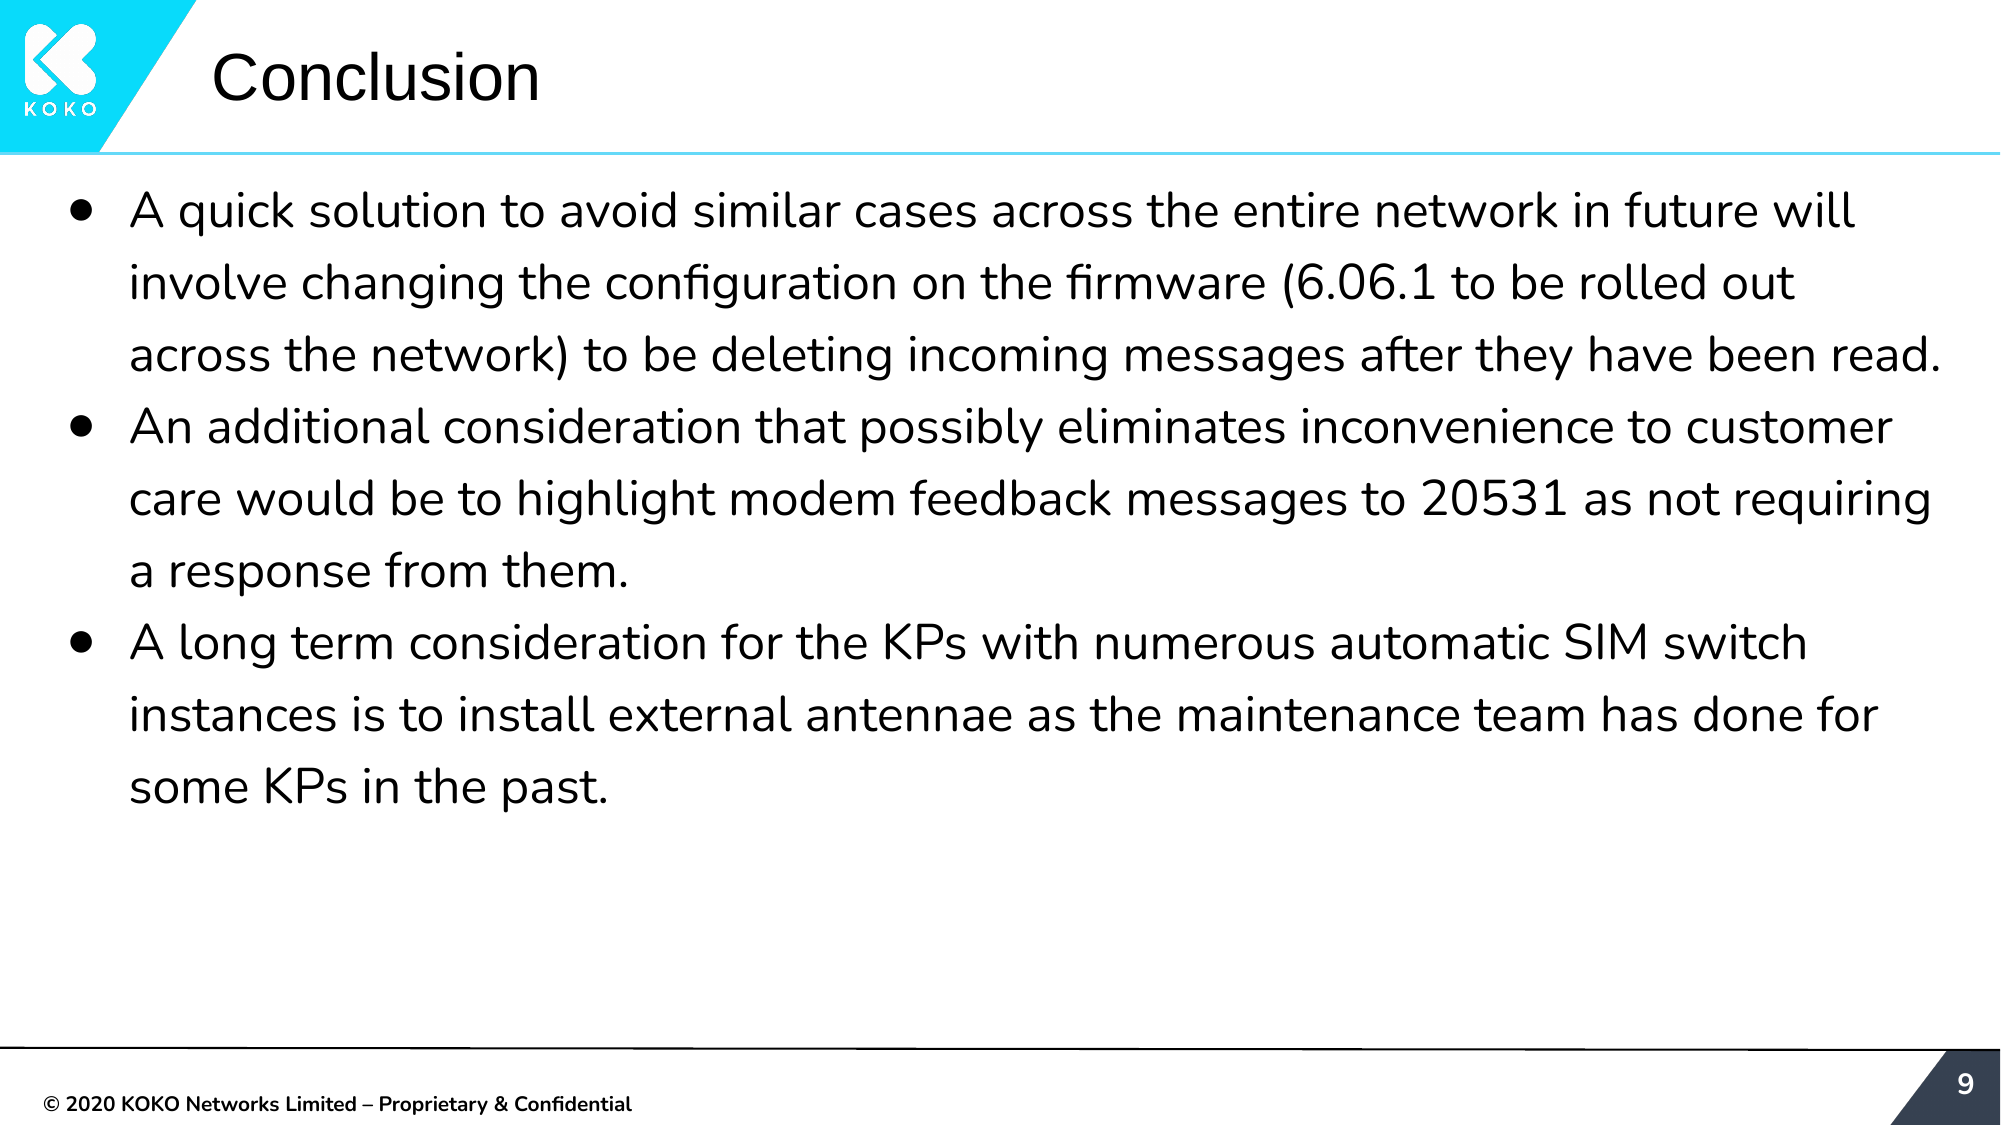

# Conclusion
A quick solution to avoid similar cases across the entire network in future will involve changing the configuration on the firmware (6.06.1 to be rolled out across the network) to be deleting incoming messages after they have been read.
An additional consideration that possibly eliminates inconvenience to customer care would be to highlight modem feedback messages to 20531 as not requiring a response from them.
A long term consideration for the KPs with numerous automatic SIM switch instances is to install external antennae as the maintenance team has done for some KPs in the past.

9